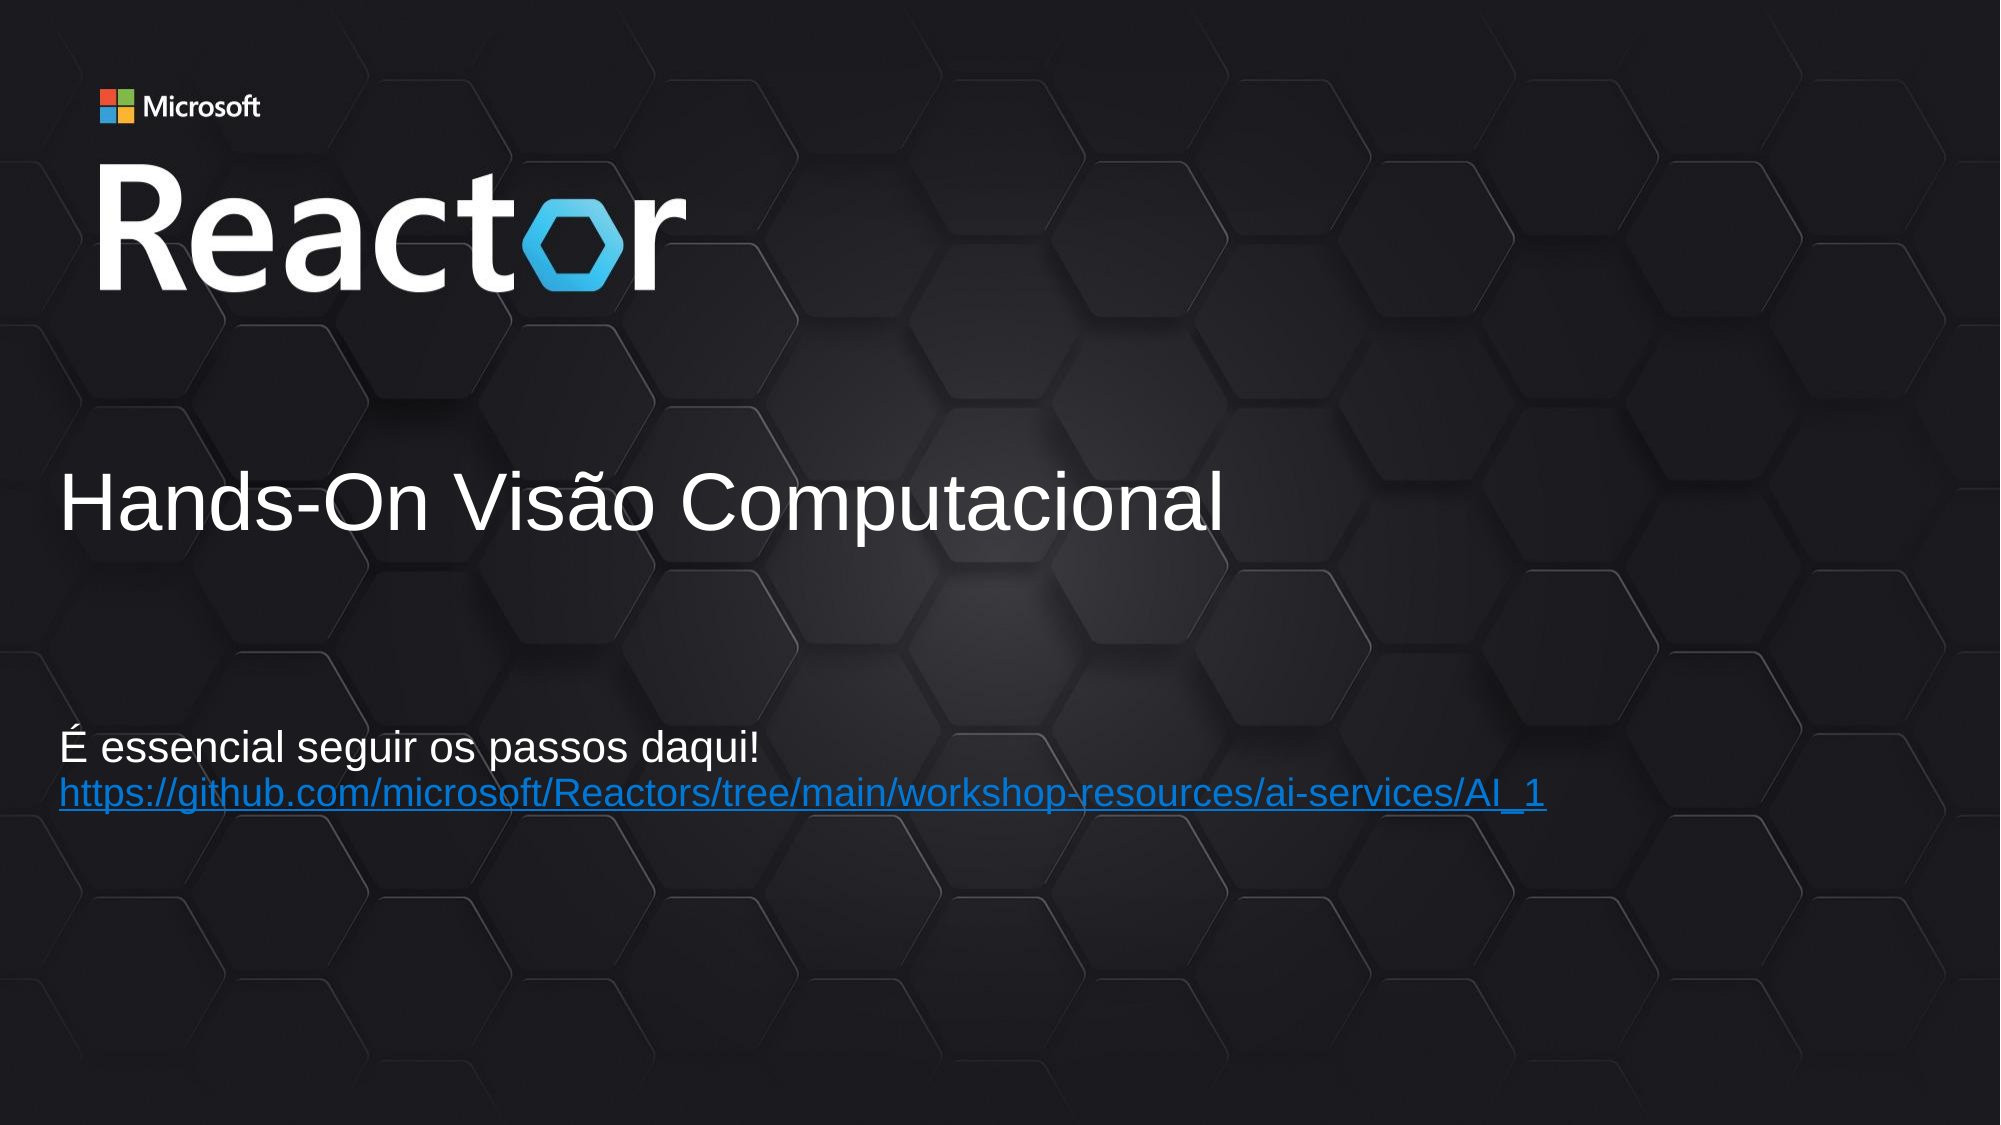

# Hands-On Visão Computacional É essencial seguir os passos daqui! https://github.com/microsoft/Reactors/tree/main/workshop-resources/ai-services/AI_1